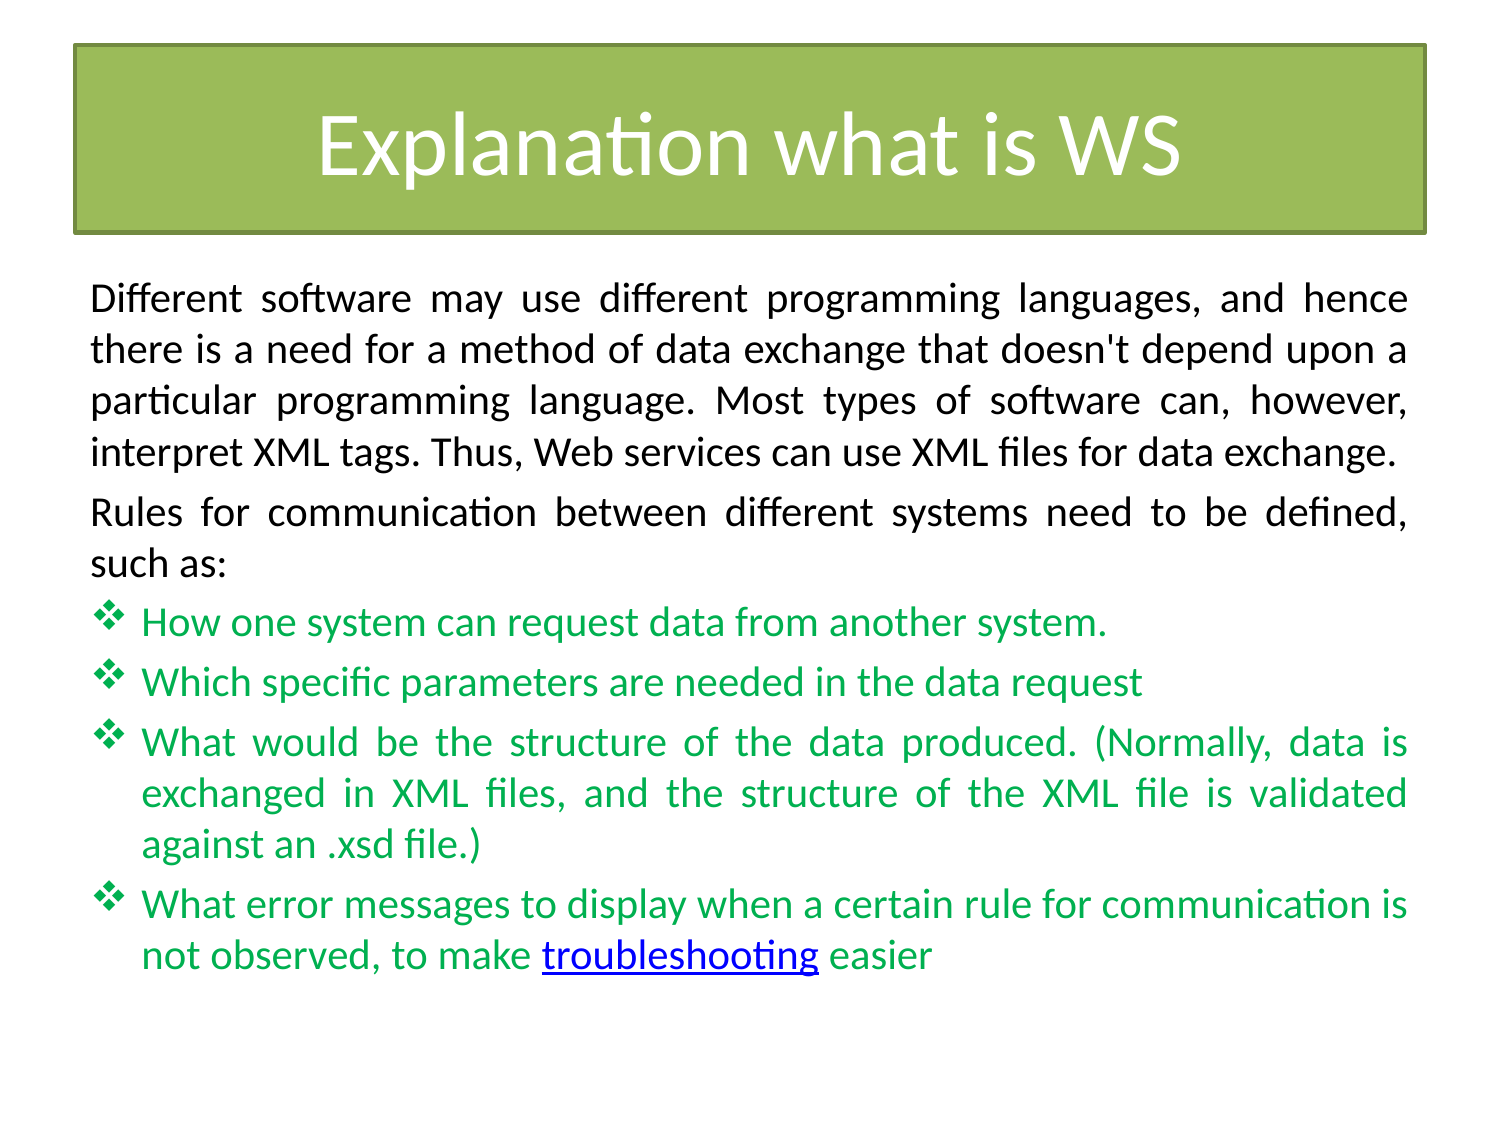

# Explanation what is WS
Different software may use different programming languages, and hence there is a need for a method of data exchange that doesn't depend upon a particular programming language. Most types of software can, however, interpret XML tags. Thus, Web services can use XML files for data exchange.
Rules for communication between different systems need to be defined, such as:
How one system can request data from another system.
Which specific parameters are needed in the data request
What would be the structure of the data produced. (Normally, data is exchanged in XML files, and the structure of the XML file is validated against an .xsd file.)
What error messages to display when a certain rule for communication is not observed, to make troubleshooting easier